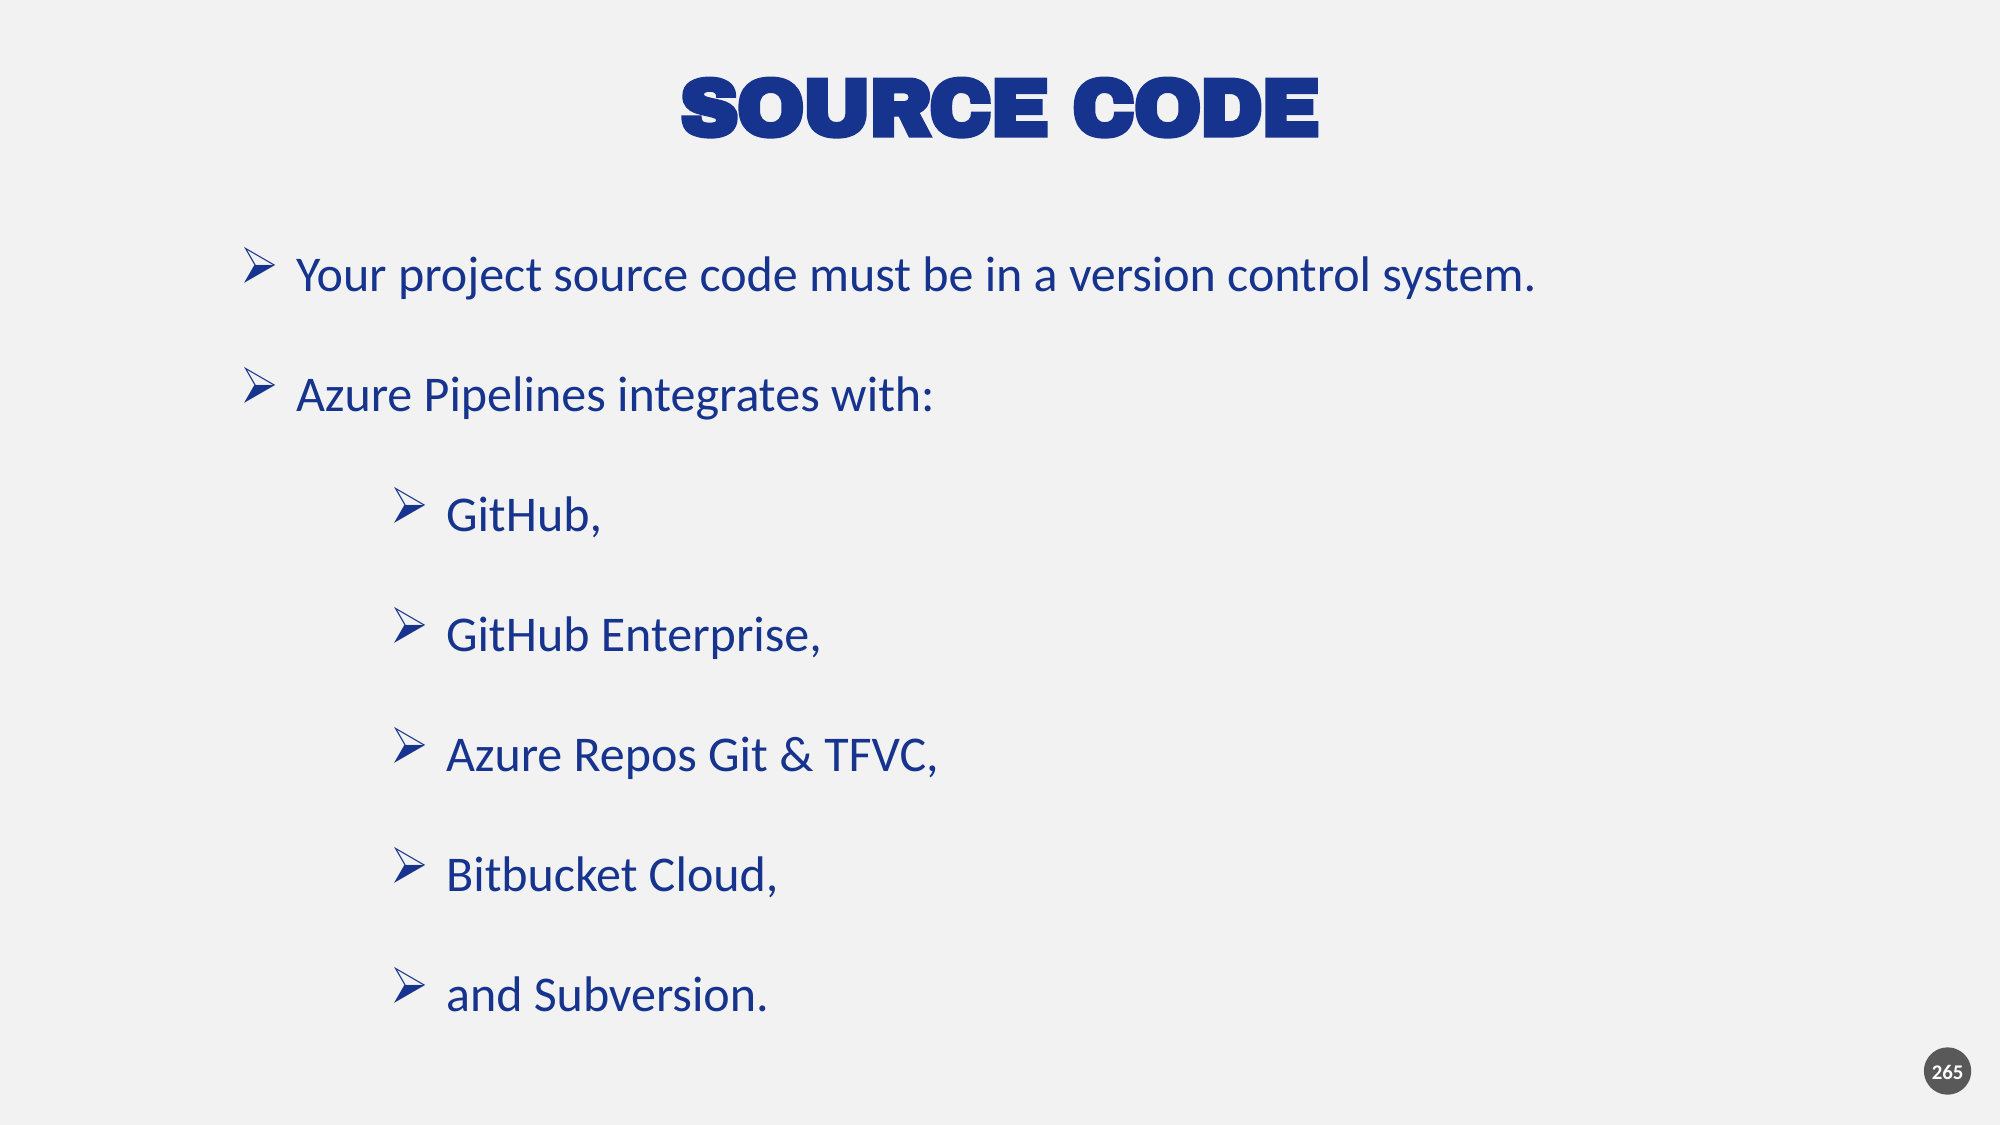

SOURCE CODE
Your project source code must be in a version control system.
Azure Pipelines integrates with:
GitHub,
GitHub Enterprise,
Azure Repos Git & TFVC,
Bitbucket Cloud,
and Subversion.
265